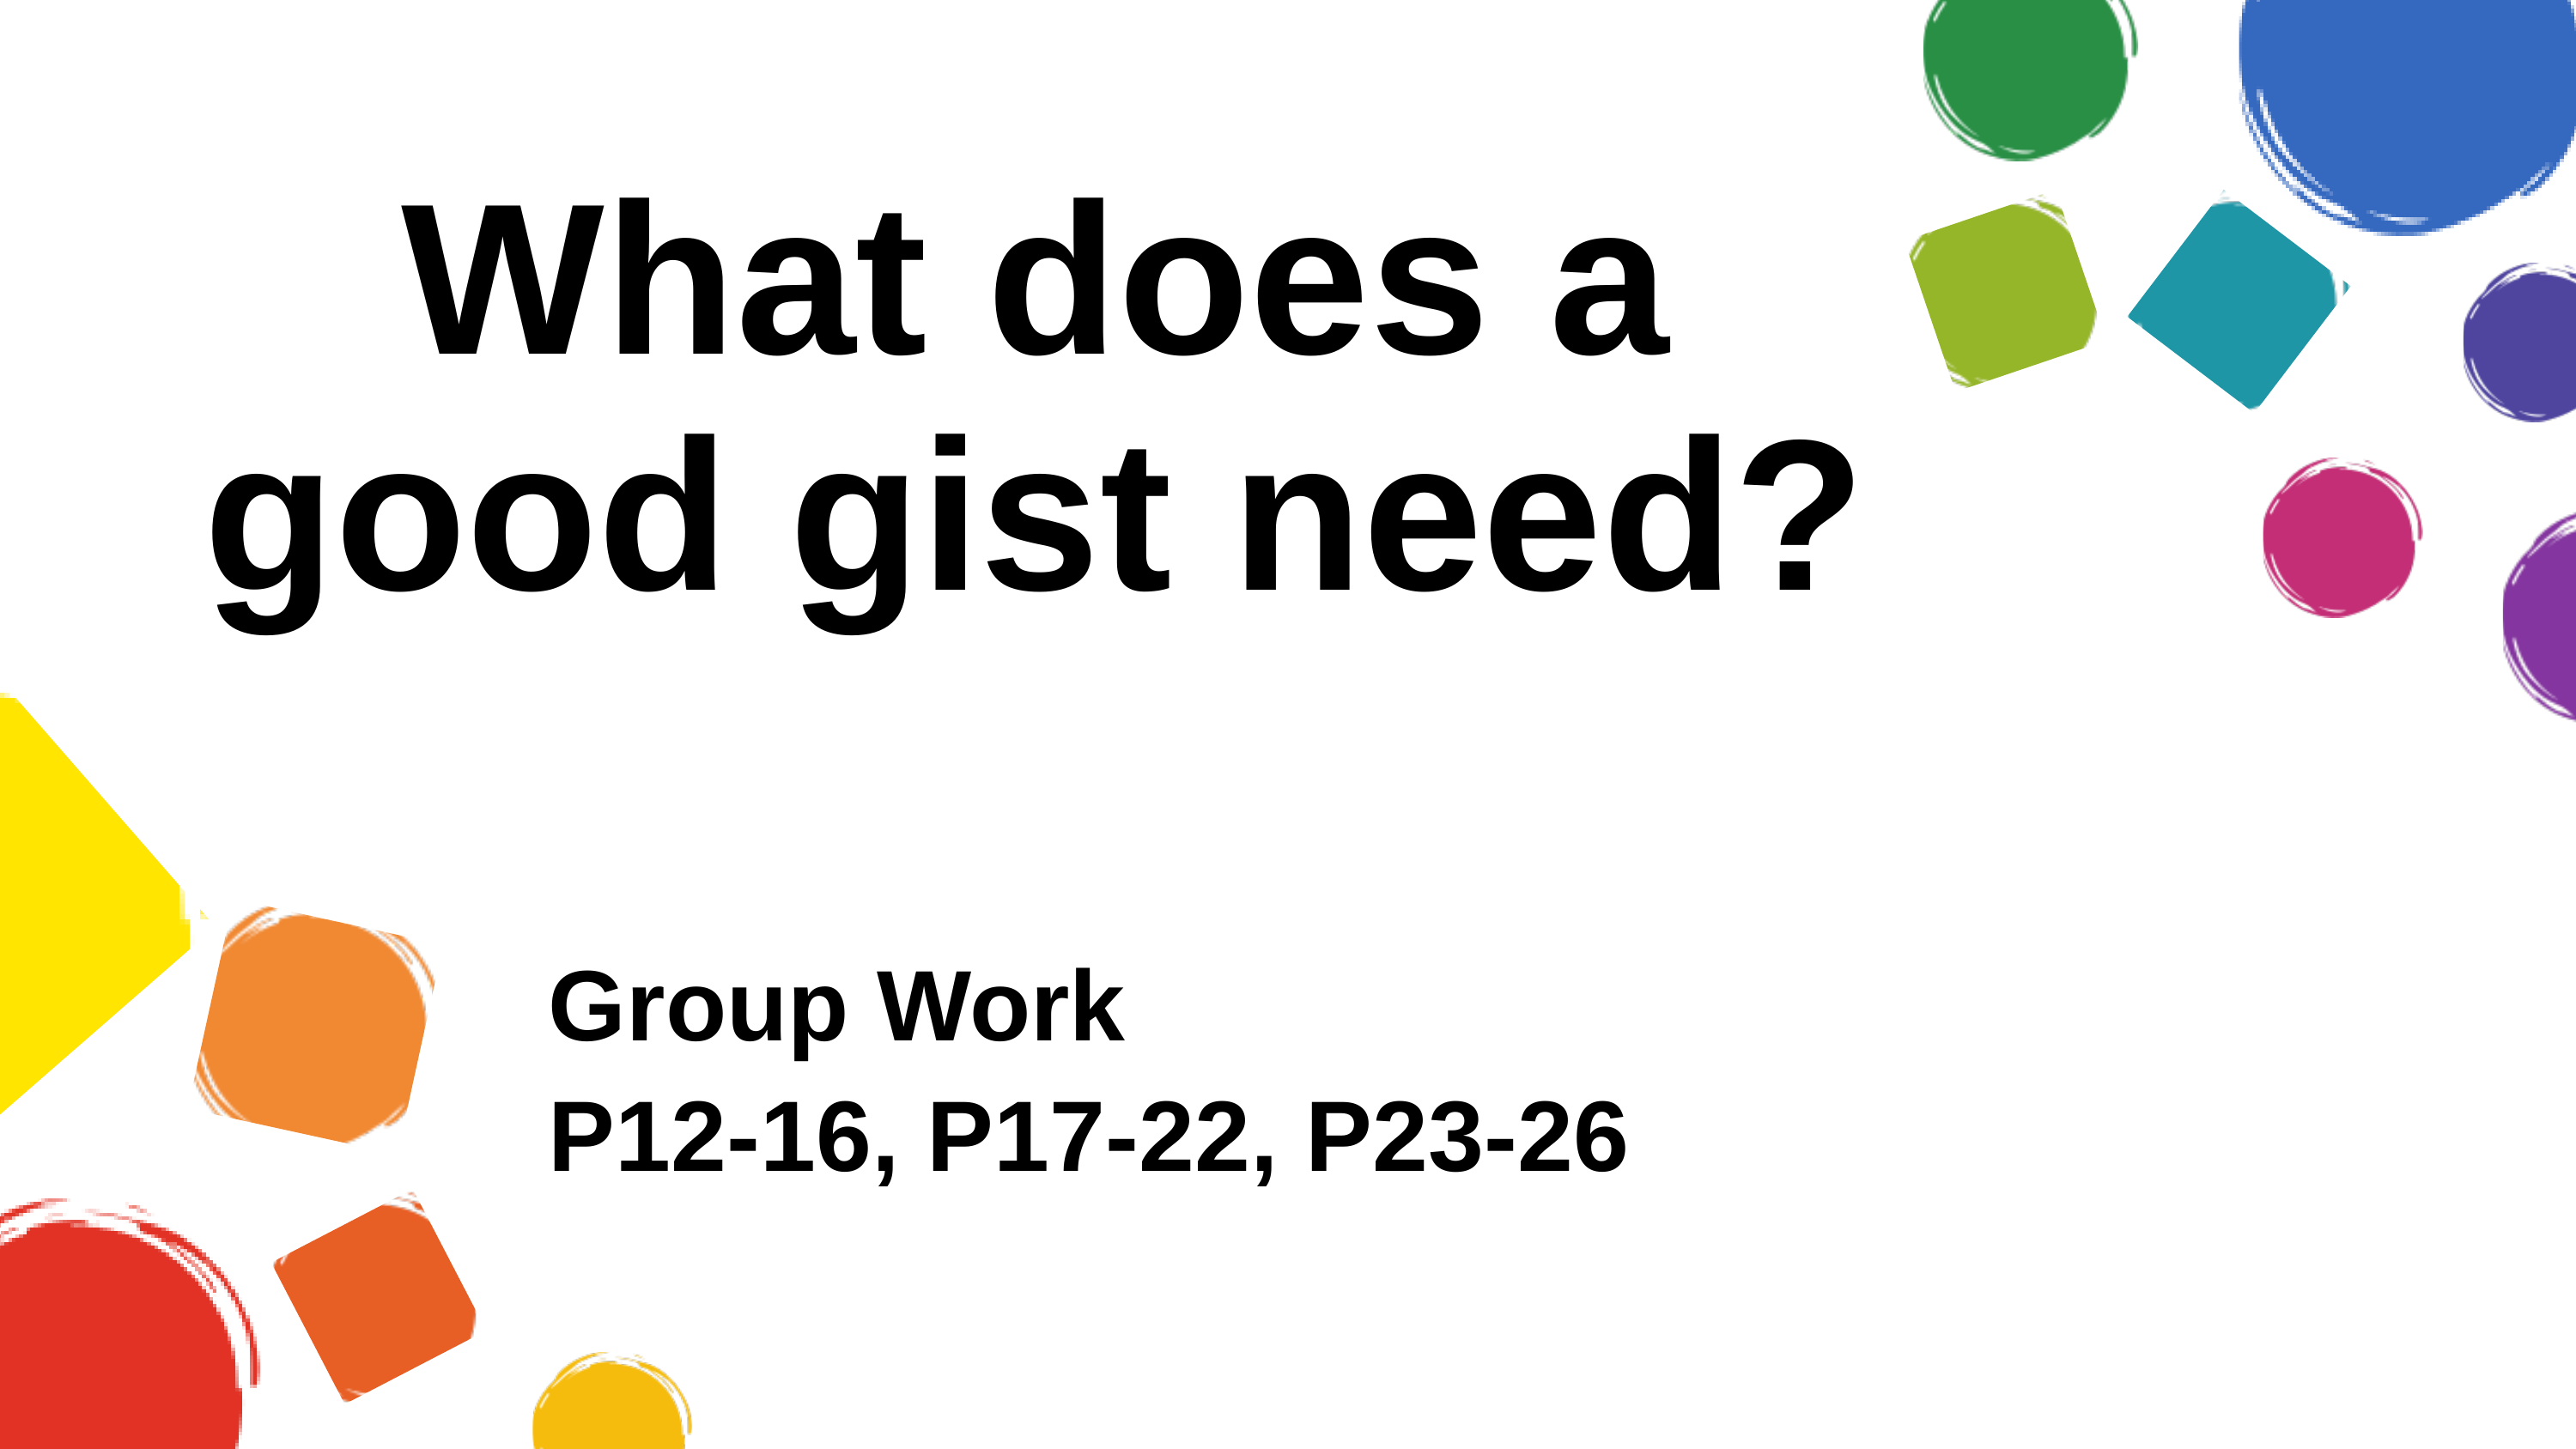

What does a good gist need?

Group Work
P12-16, P17-22, P23-26